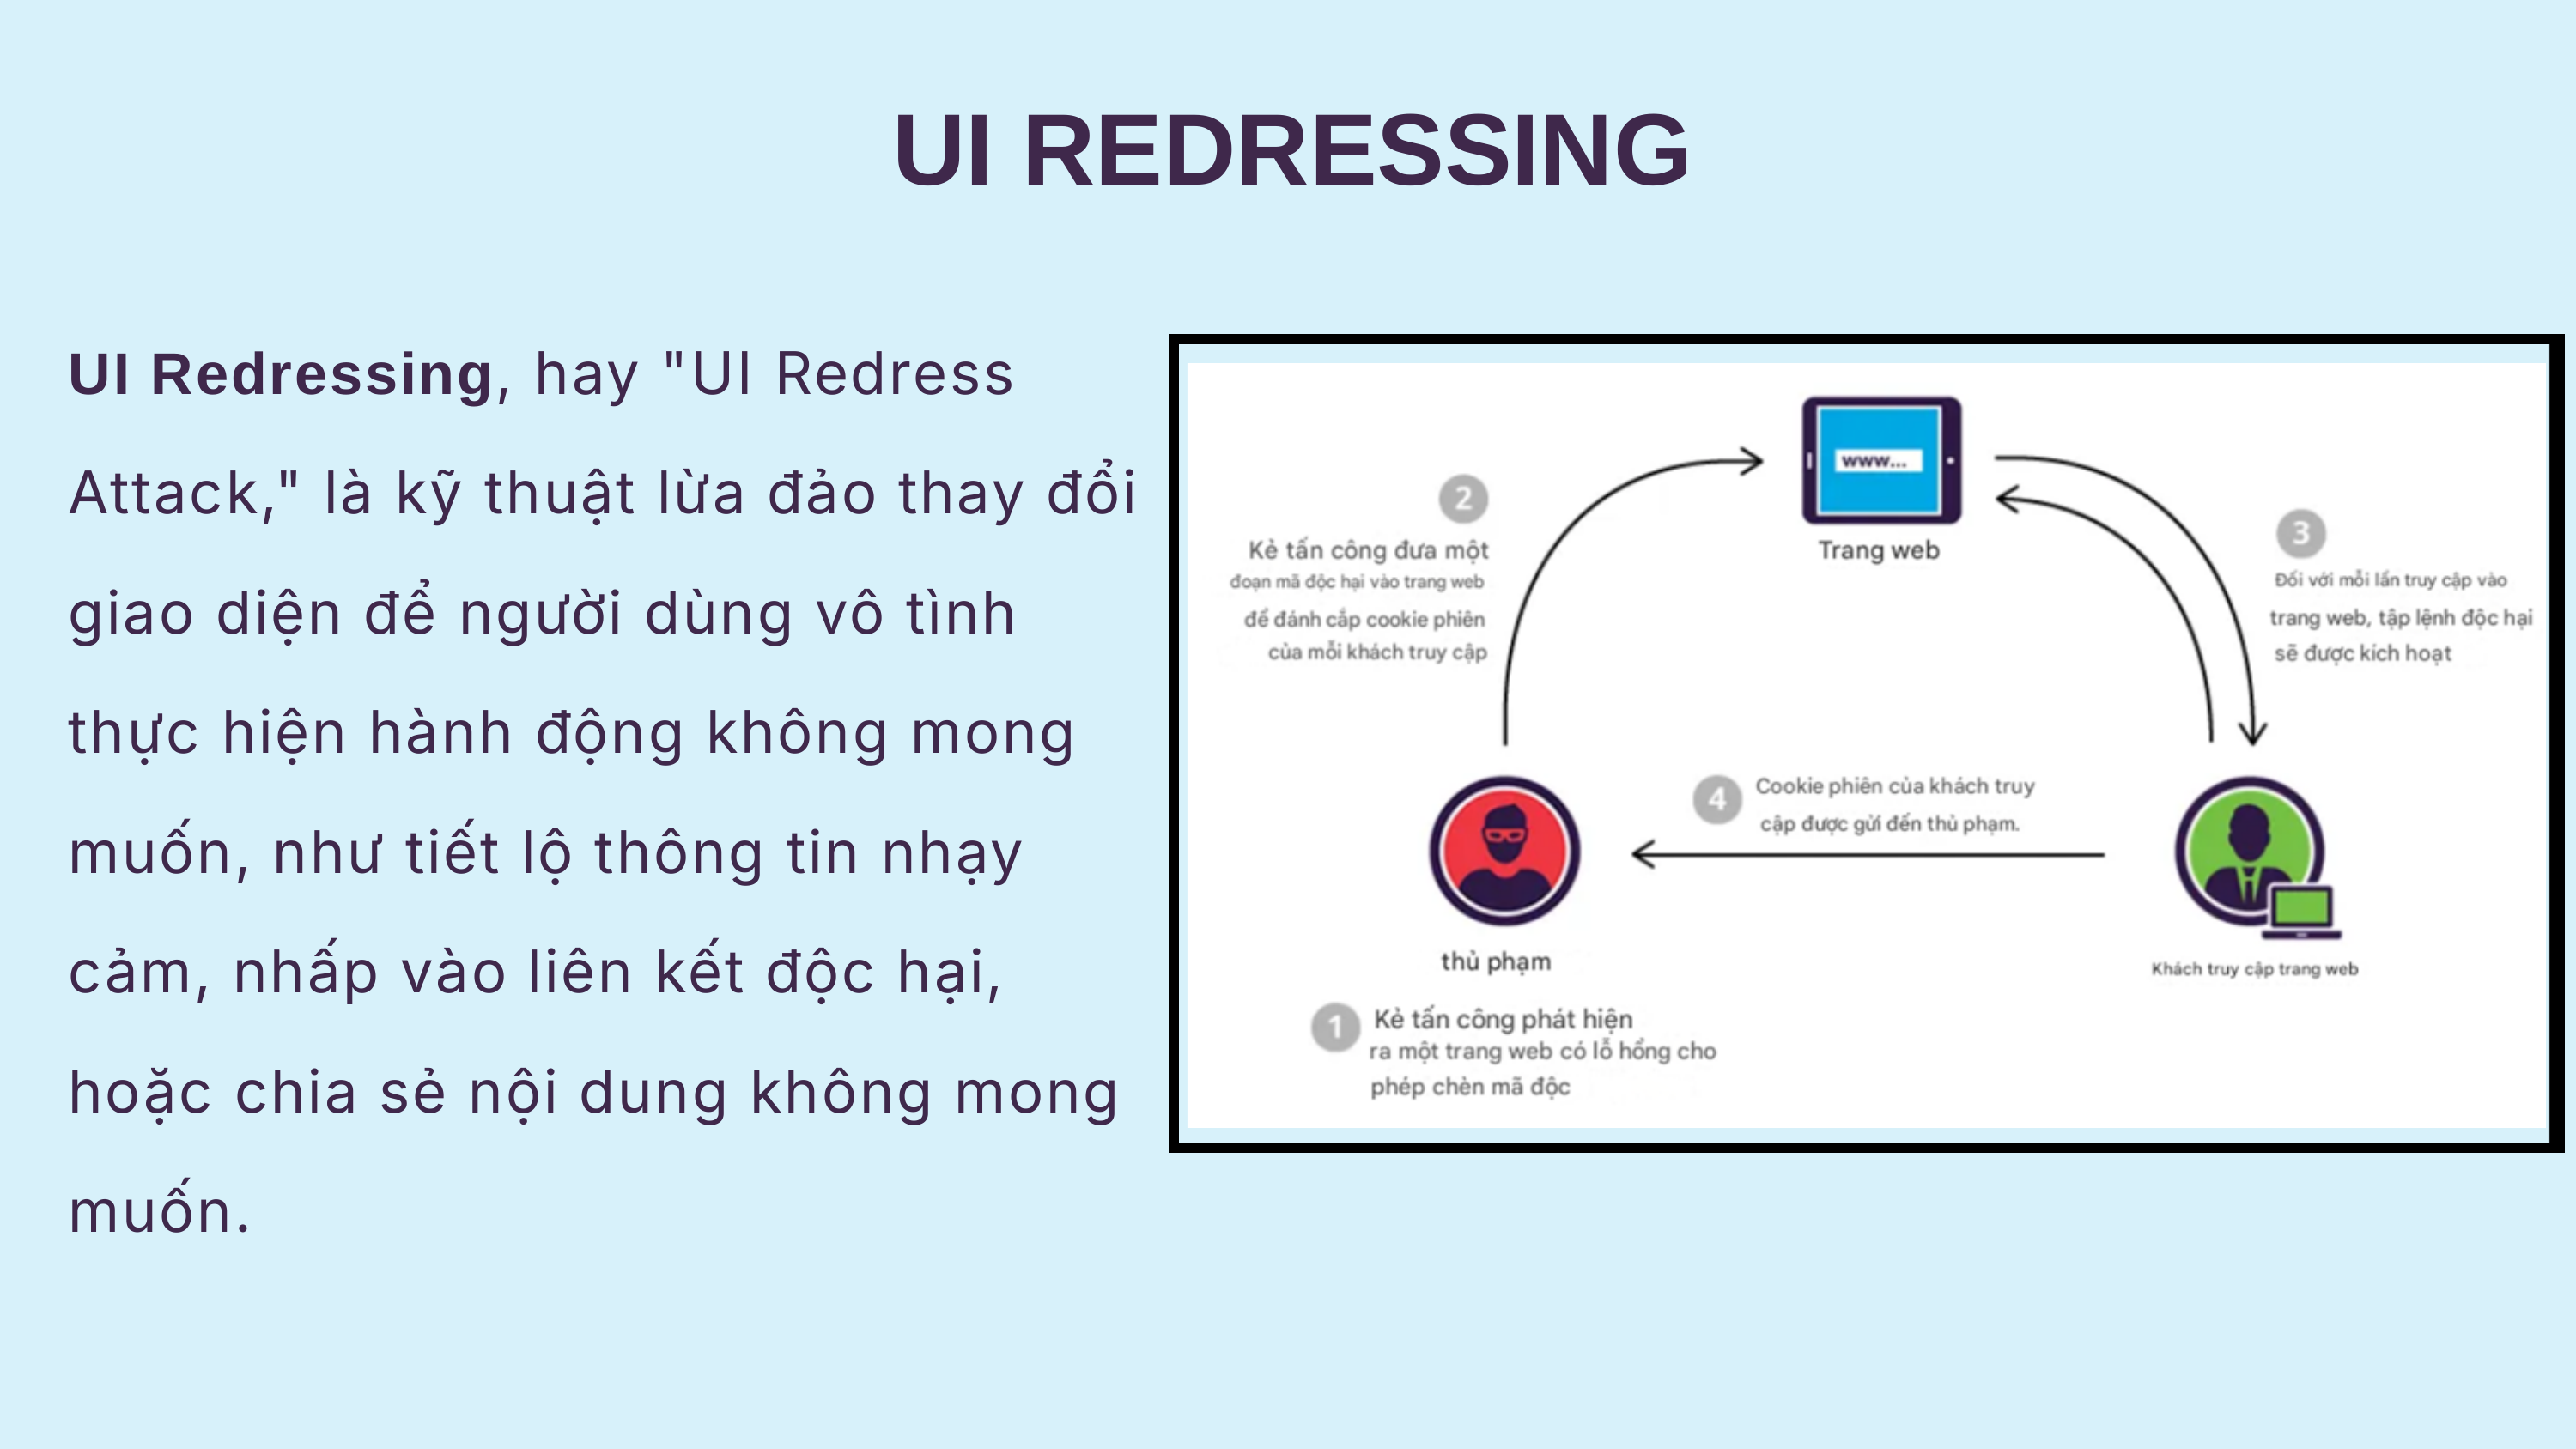

UI REDRESSING
UI Redressing, hay "UI Redress Attack," là kỹ thuật lừa đảo thay đổi giao diện để người dùng vô tình thực hiện hành động không mong muốn, như tiết lộ thông tin nhạy cảm, nhấp vào liên kết độc hại, hoặc chia sẻ nội dung không mong muốn.